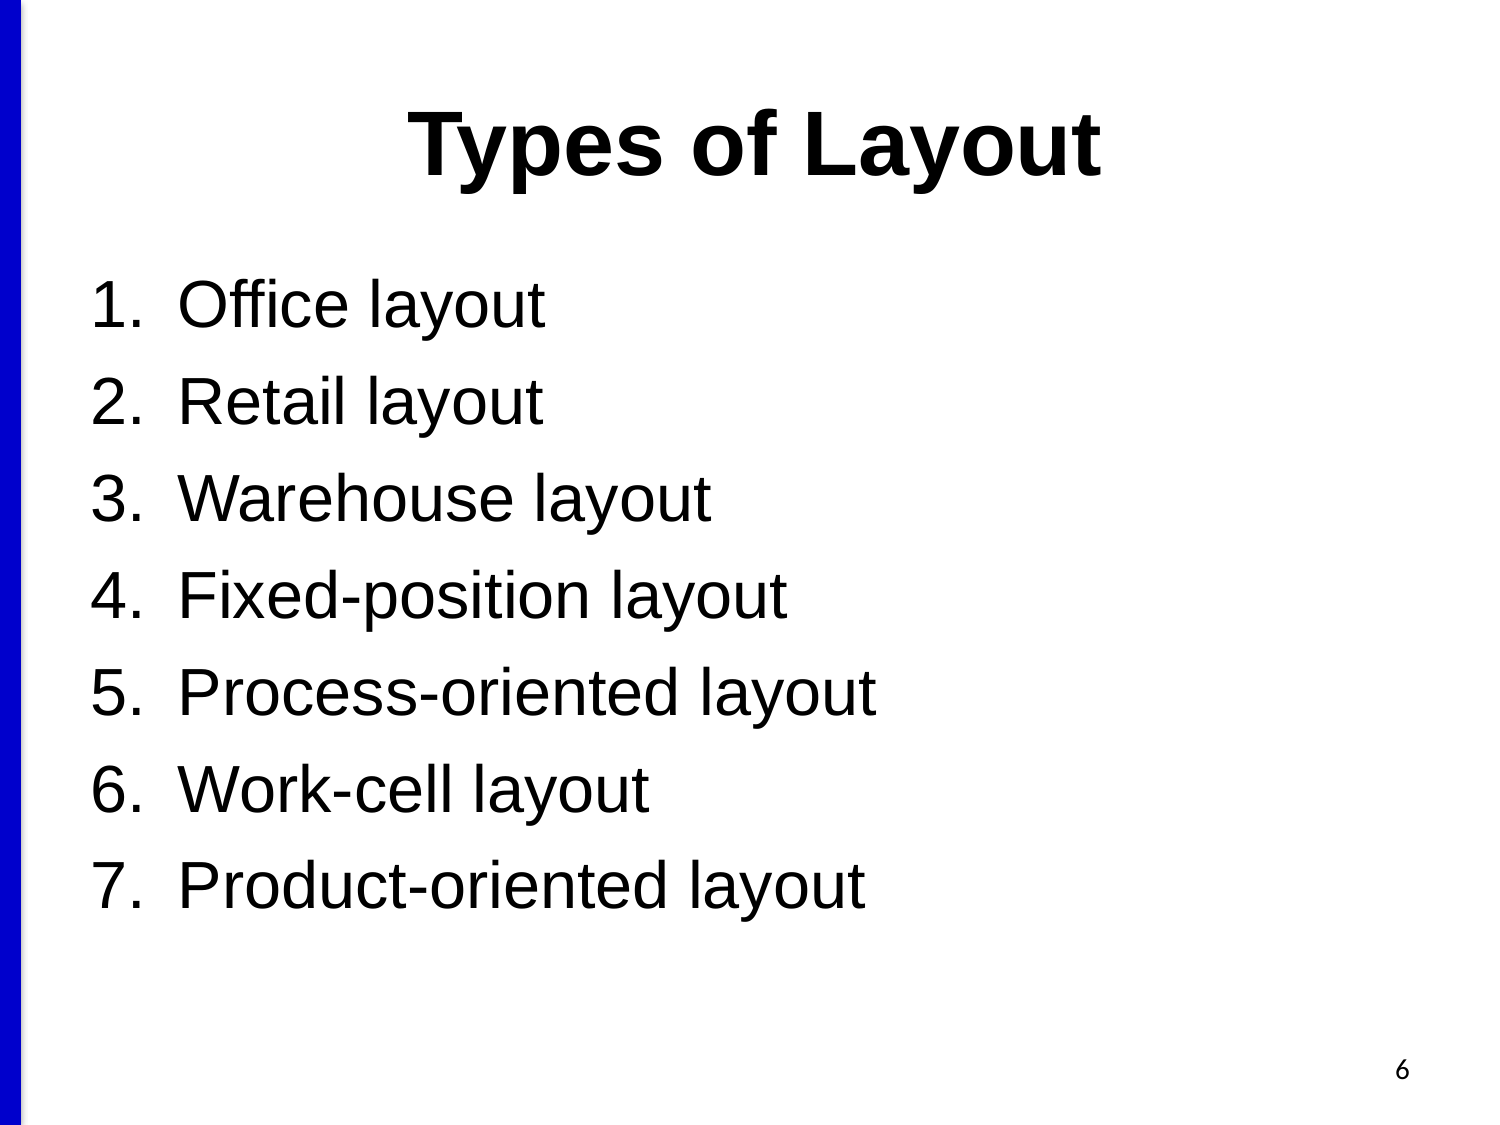

# Types of Layout
Office layout
Retail layout
Warehouse layout
Fixed-position layout
Process-oriented layout
Work-cell layout
Product-oriented layout
6